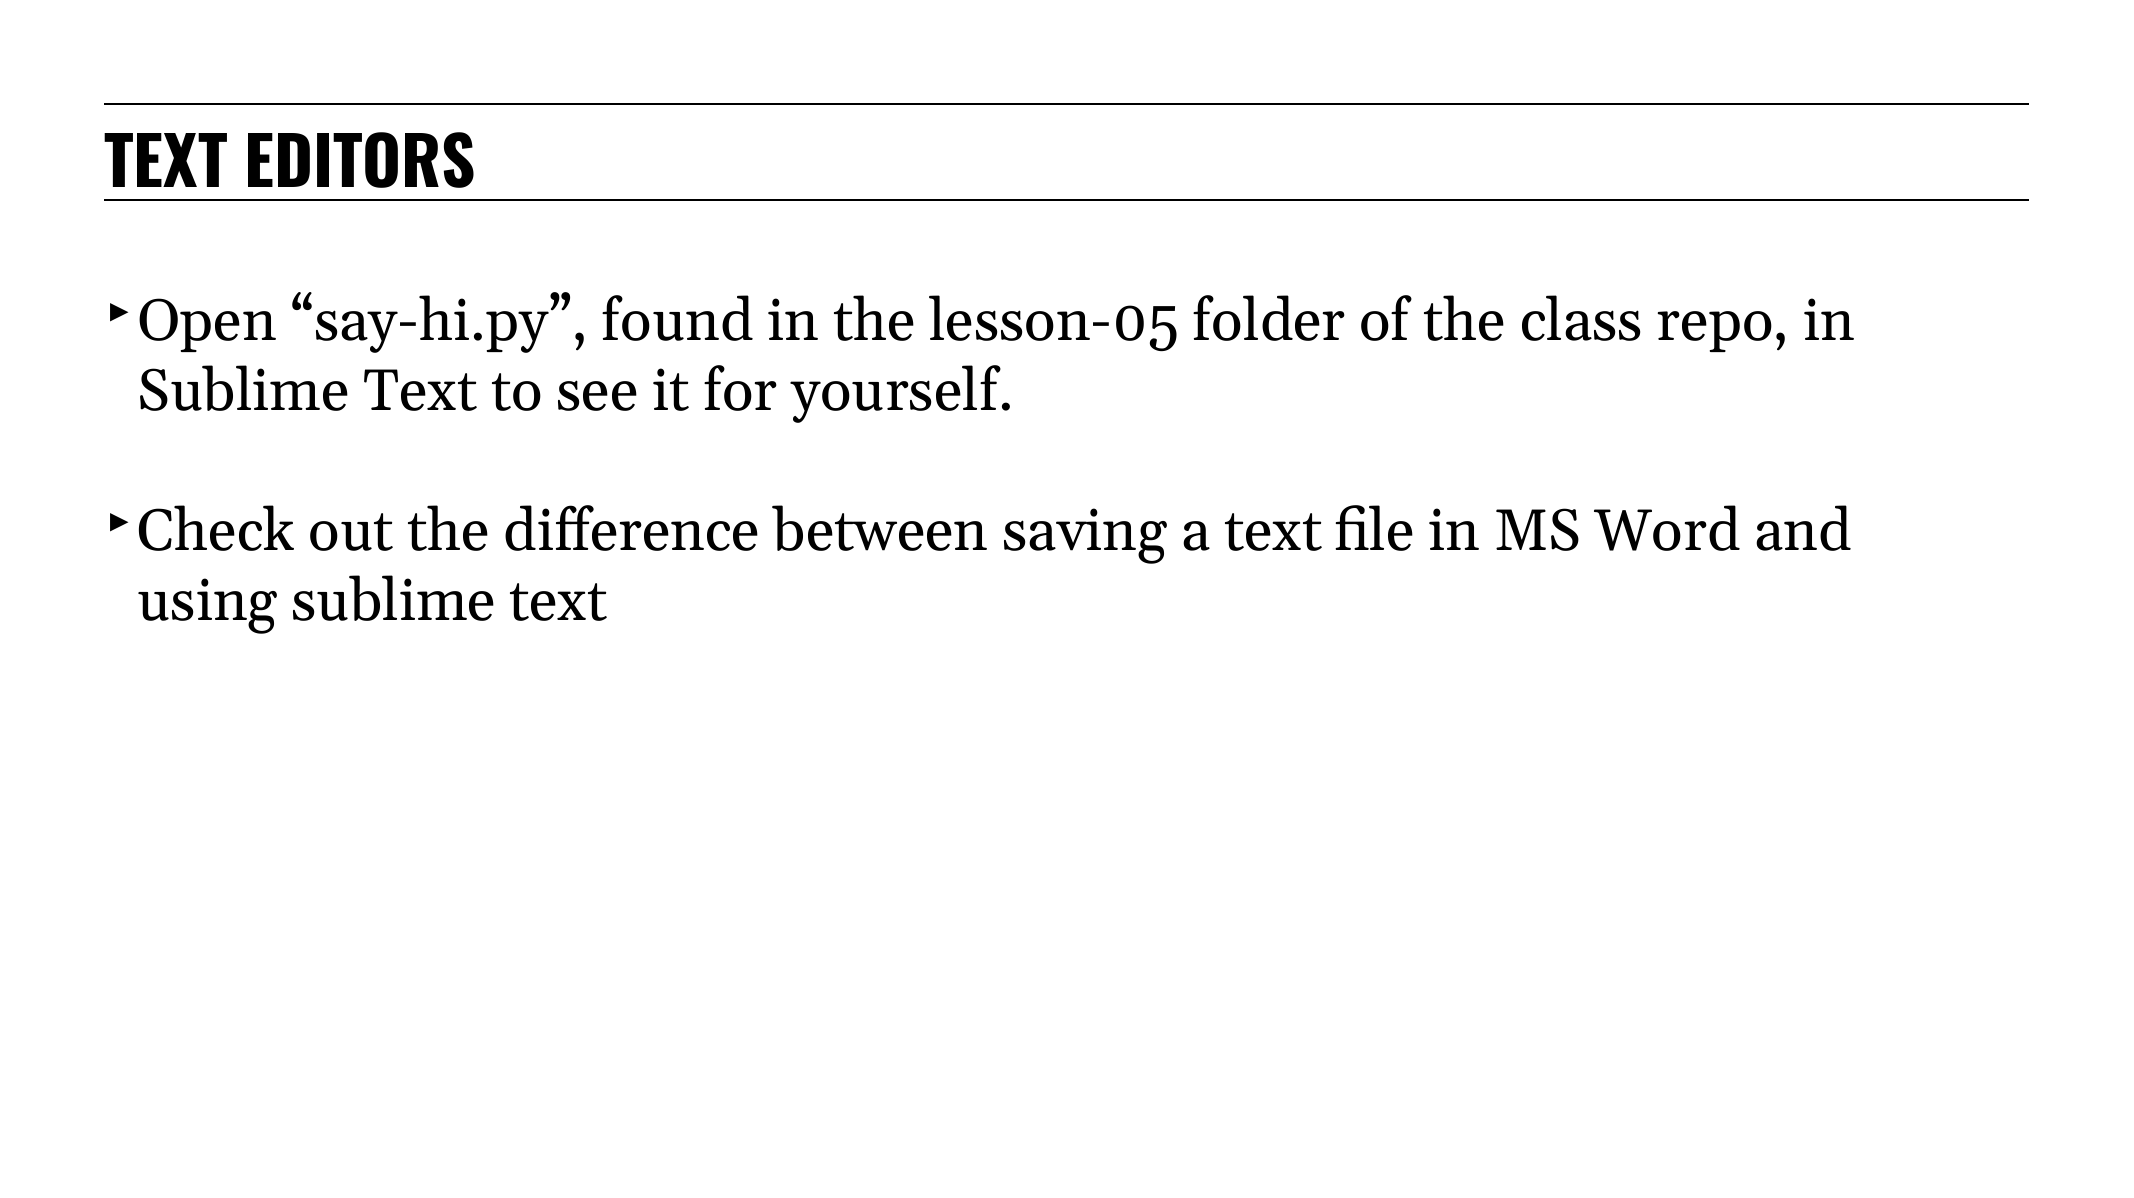

TEXT EDITORS

Open “say-hi.py”, found in the lesson-05 folder of the class repo, in Sublime Text to see it for yourself.

Check out the difference between saving a text file in MS Word and using sublime text